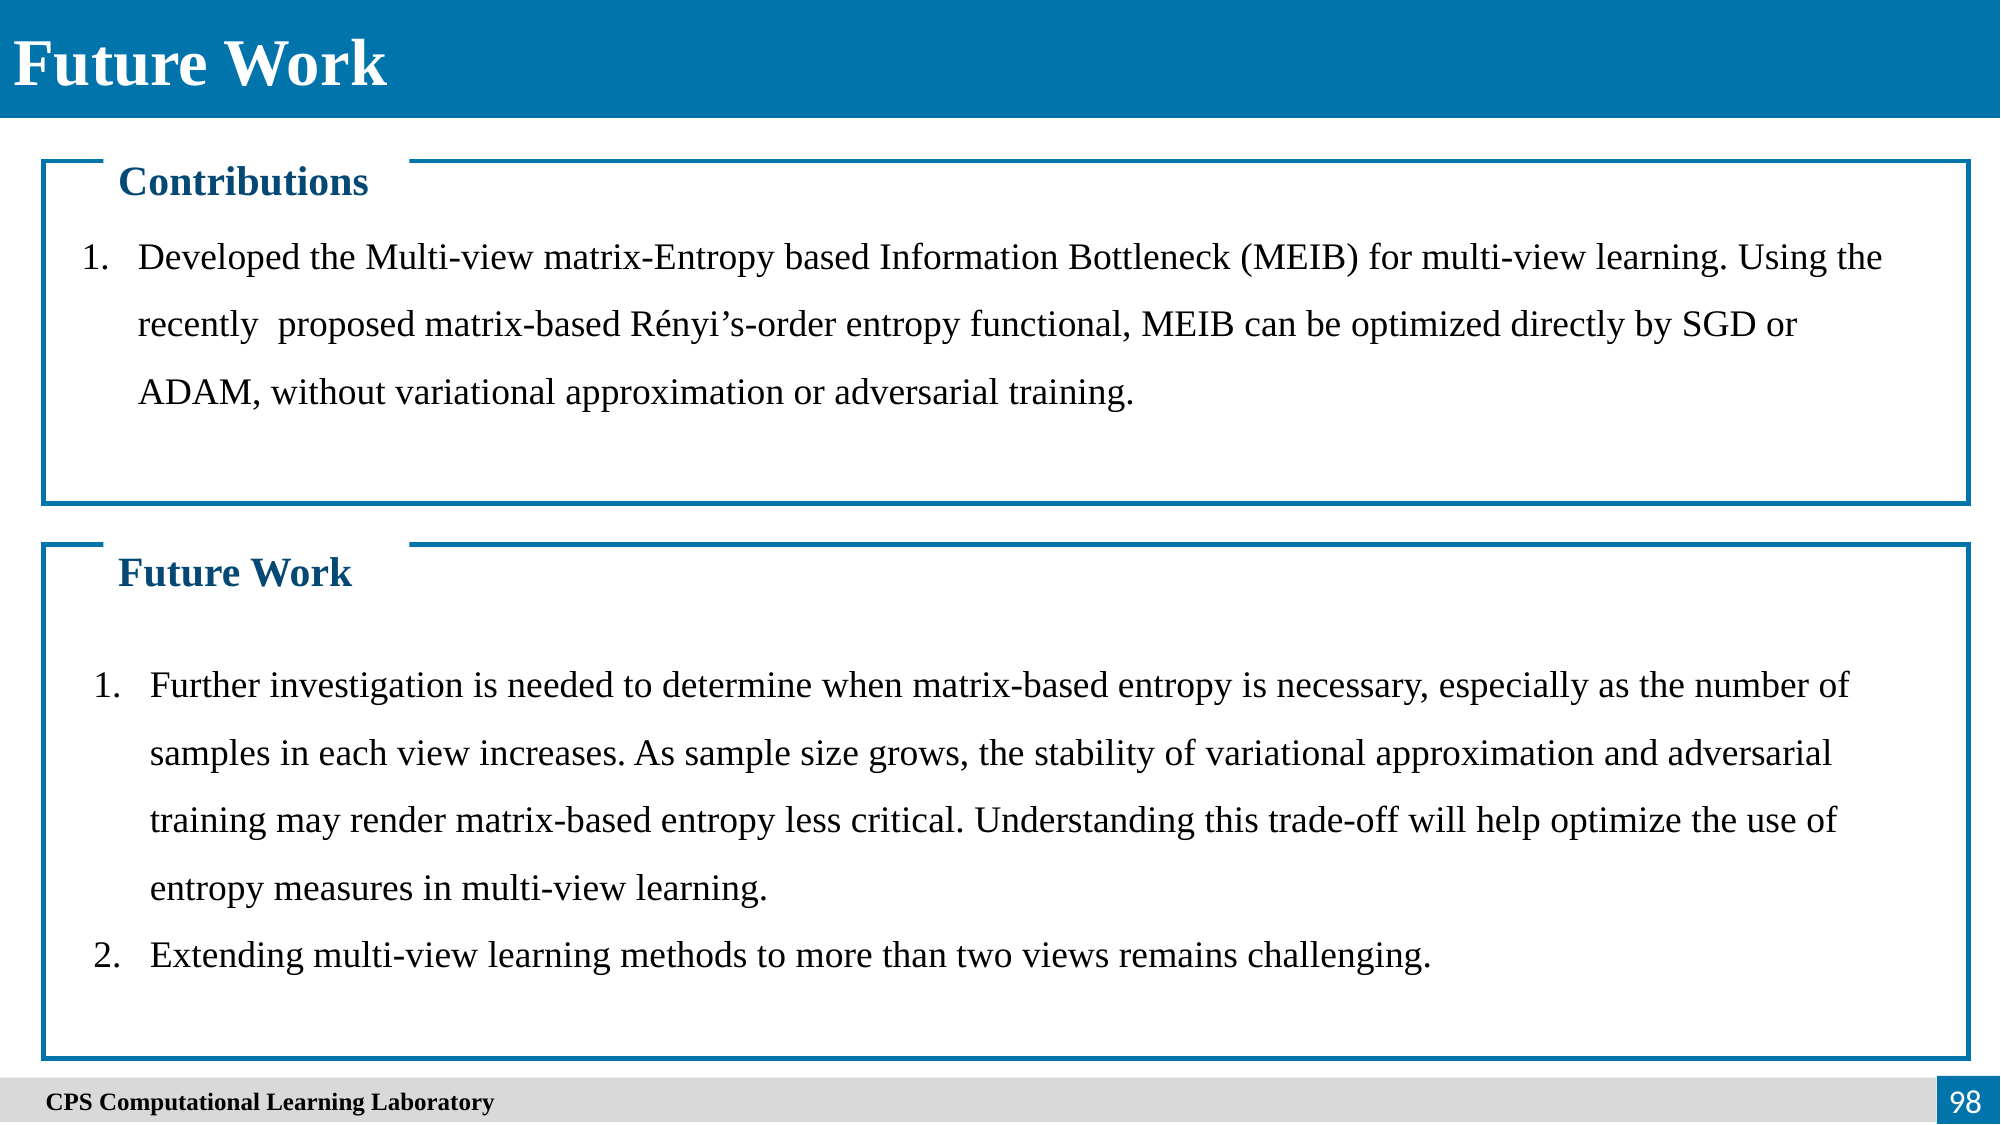

Future Work
Contributions

Developed the Multi-view matrix-Entropy based Information Bottleneck (MEIB) for multi-view learning. Using the recently  proposed matrix-based Rényi’s-order entropy functional, MEIB can be optimized directly by SGD or ADAM, without variational approximation or adversarial training.
Future Work

Further investigation is needed to determine when matrix-based entropy is necessary, especially as the number of samples in each view increases. As sample size grows, the stability of variational approximation and adversarial training may render matrix-based entropy less critical. Understanding this trade-off will help optimize the use of entropy measures in multi-view learning.
Extending multi-view learning methods to more than two views remains challenging.
98
　CPS Computational Learning Laboratory